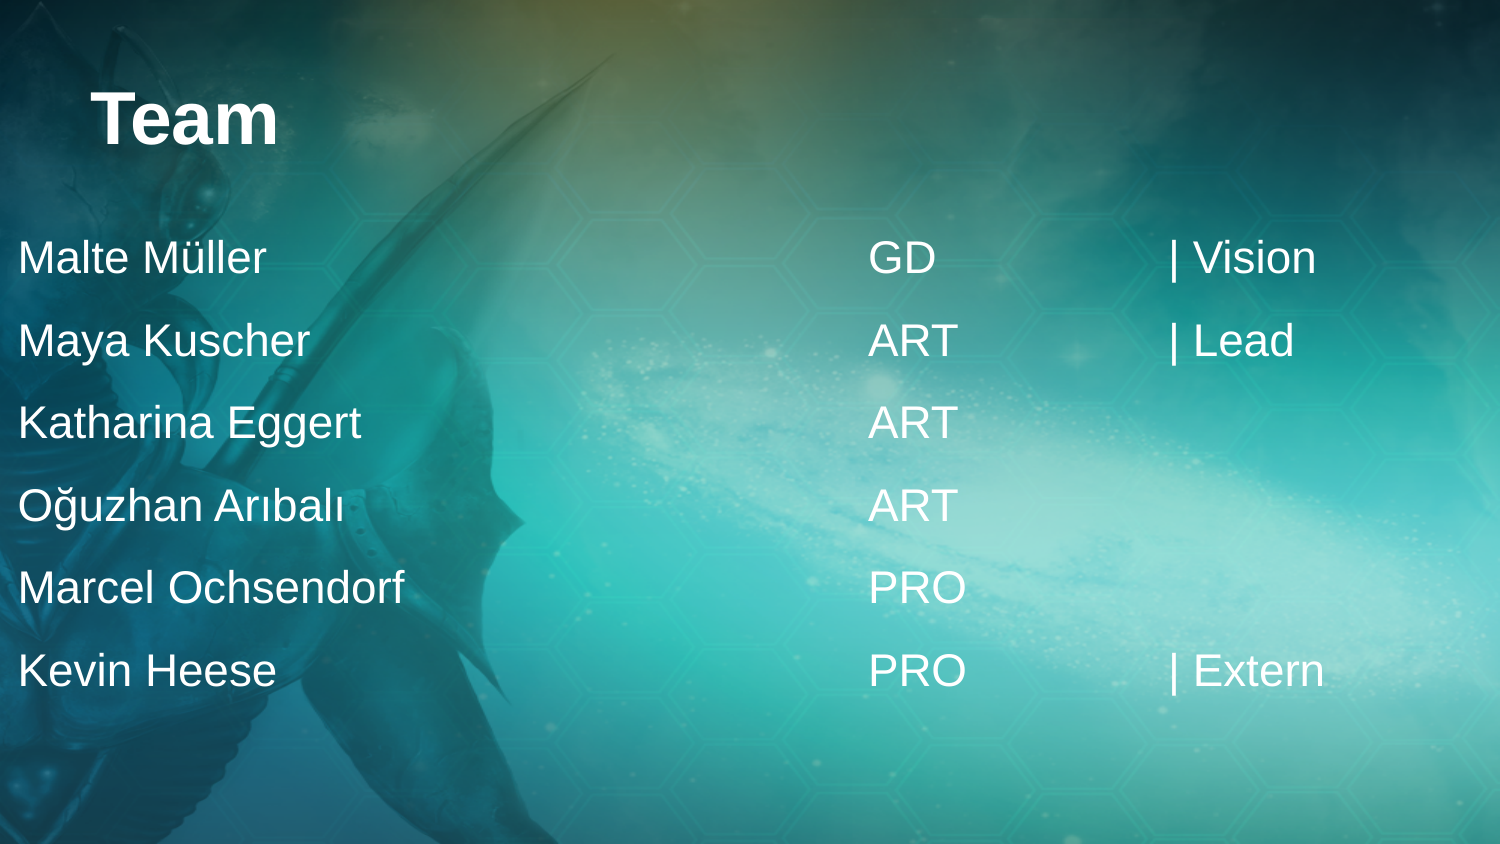

# Team
Malte Müller
Maya Kuscher
Katharina Eggert
Oğuzhan Arıbalı
Marcel Ochsendorf
Kevin Heese
GD		| Vision
ART		| Lead
ART
ART
PRO
PRO		| Extern